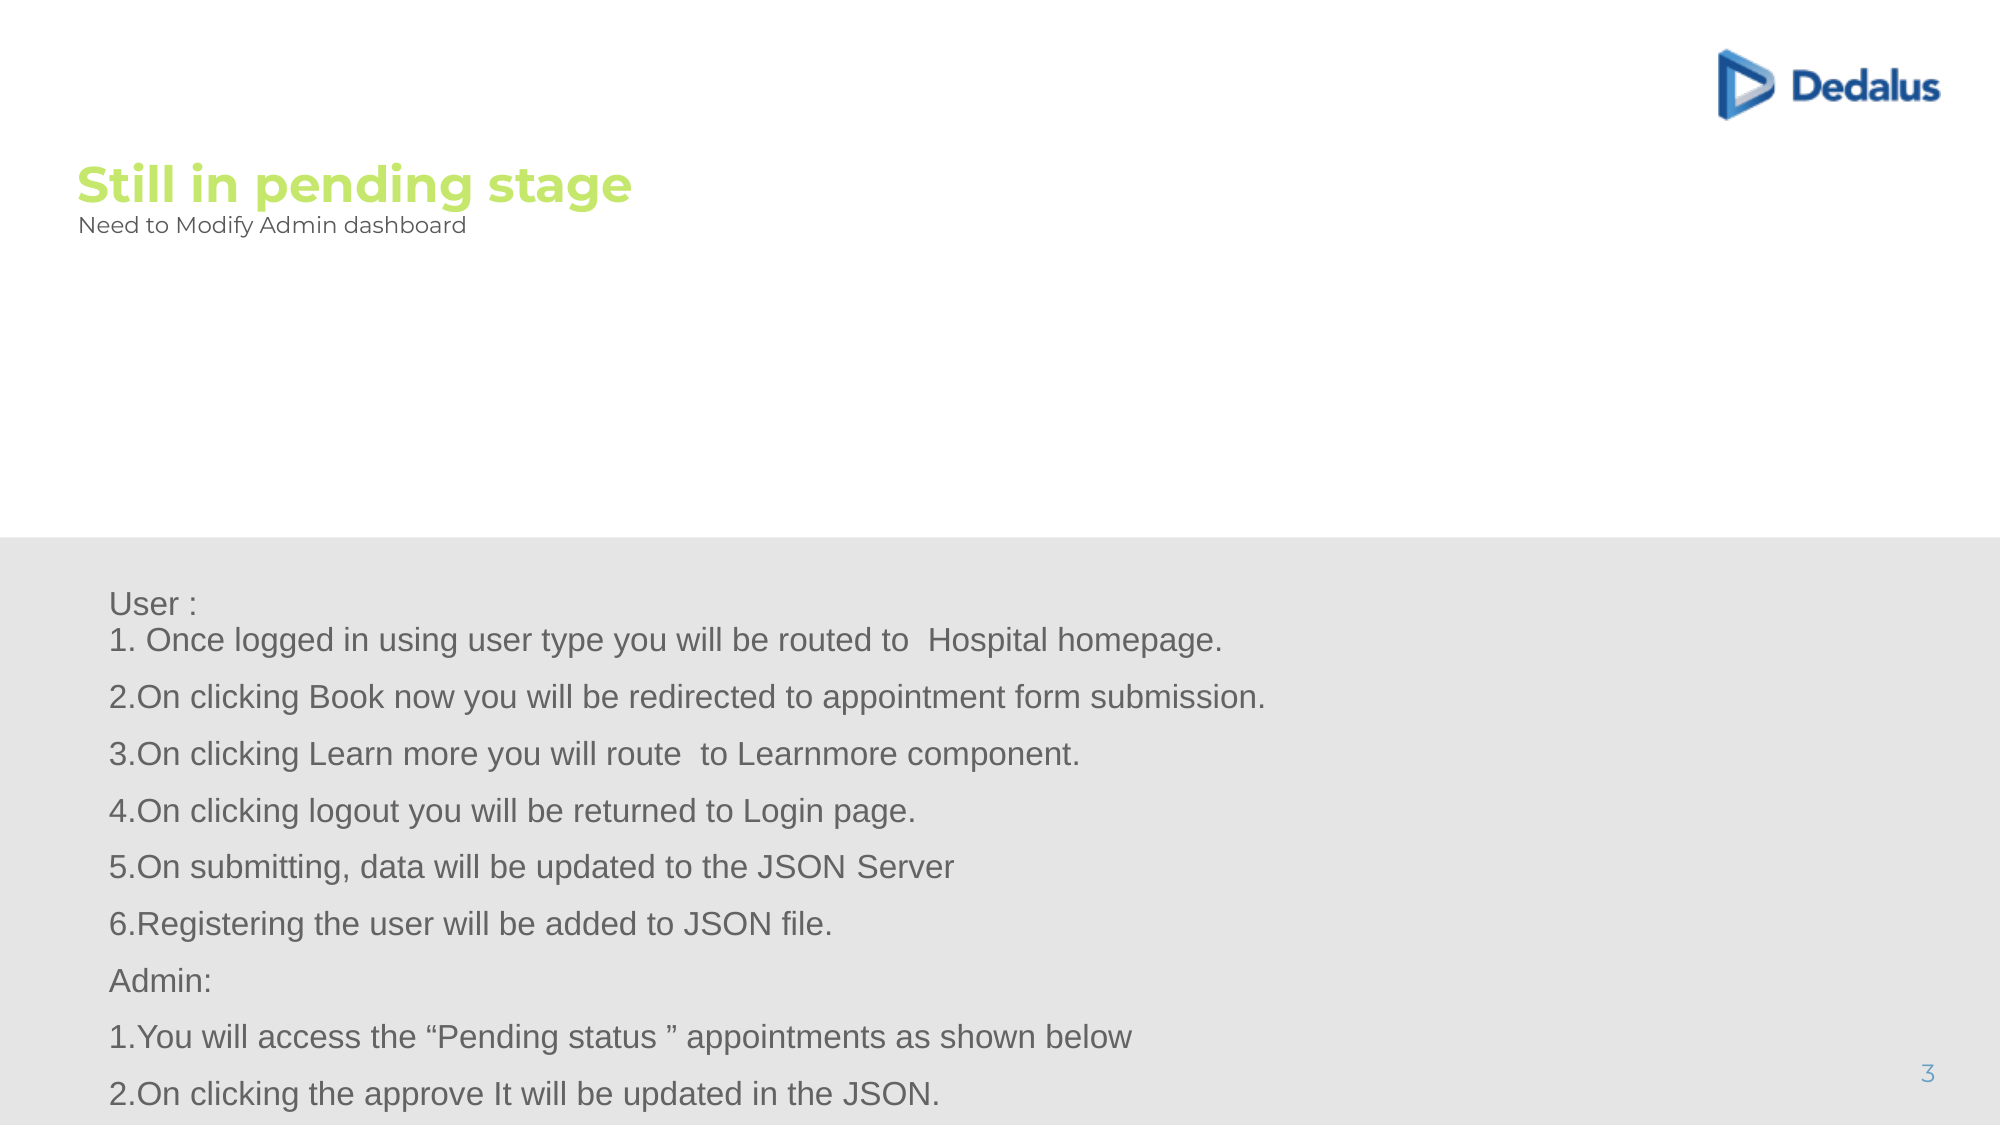

# Still in pending stage Need to Modify Admin dashboard
User :
1. Once logged in using user type you will be routed to  Hospital homepage.
2.On clicking Book now you will be redirected to appointment form submission.
3.On clicking Learn more you will route  to Learnmore component.
4.On clicking logout you will be returned to Login page.
5.On submitting, data will be updated to the JSON Server
6.Registering the user will be added to JSON file.
Admin:
1.You will access the “Pending status ” appointments as shown below
2.On clicking the approve It will be updated in the JSON.